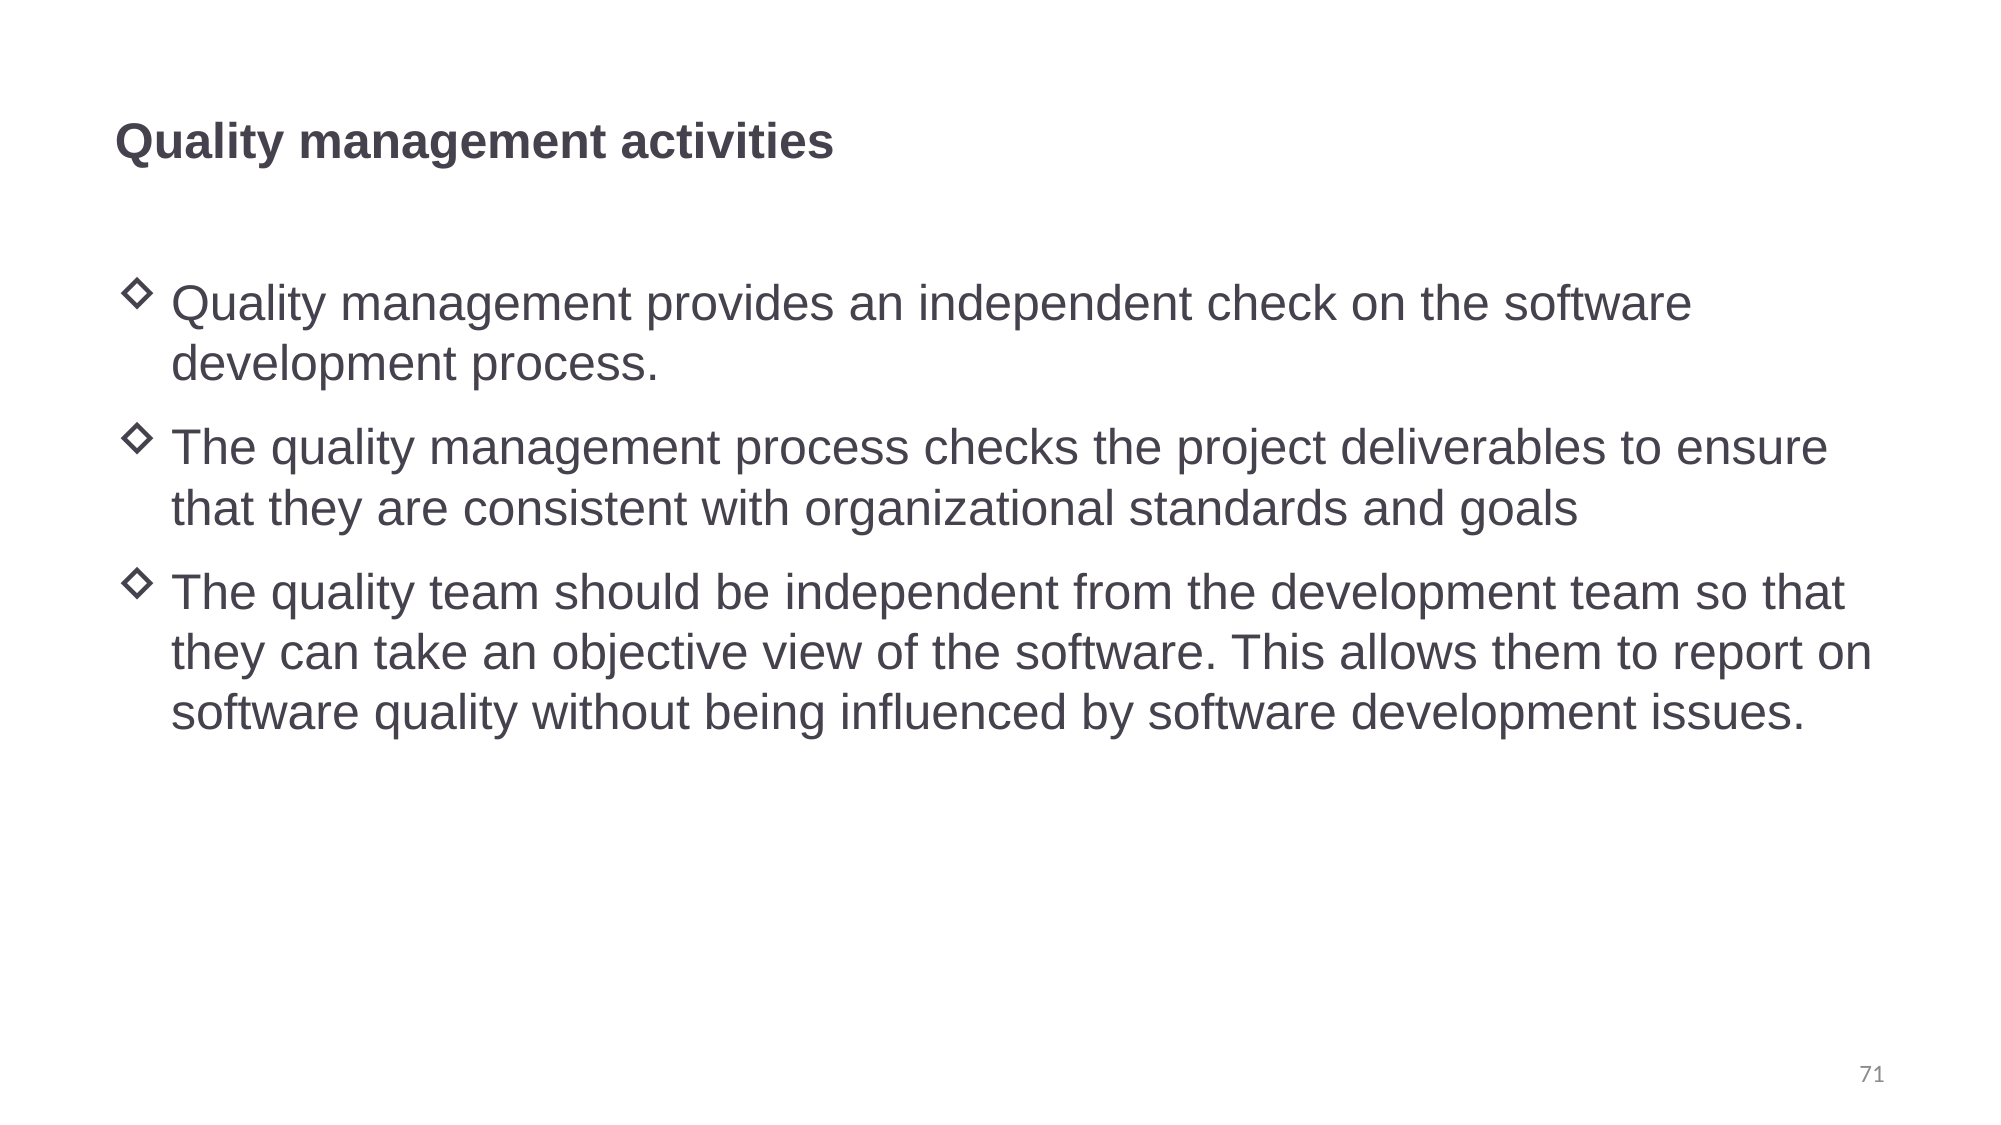

# Quality management activities
Quality management provides an independent check on the software development process.
The quality management process checks the project deliverables to ensure that they are consistent with organizational standards and goals
The quality team should be independent from the development team so that they can take an objective view of the software. This allows them to report on software quality without being influenced by software development issues.
71